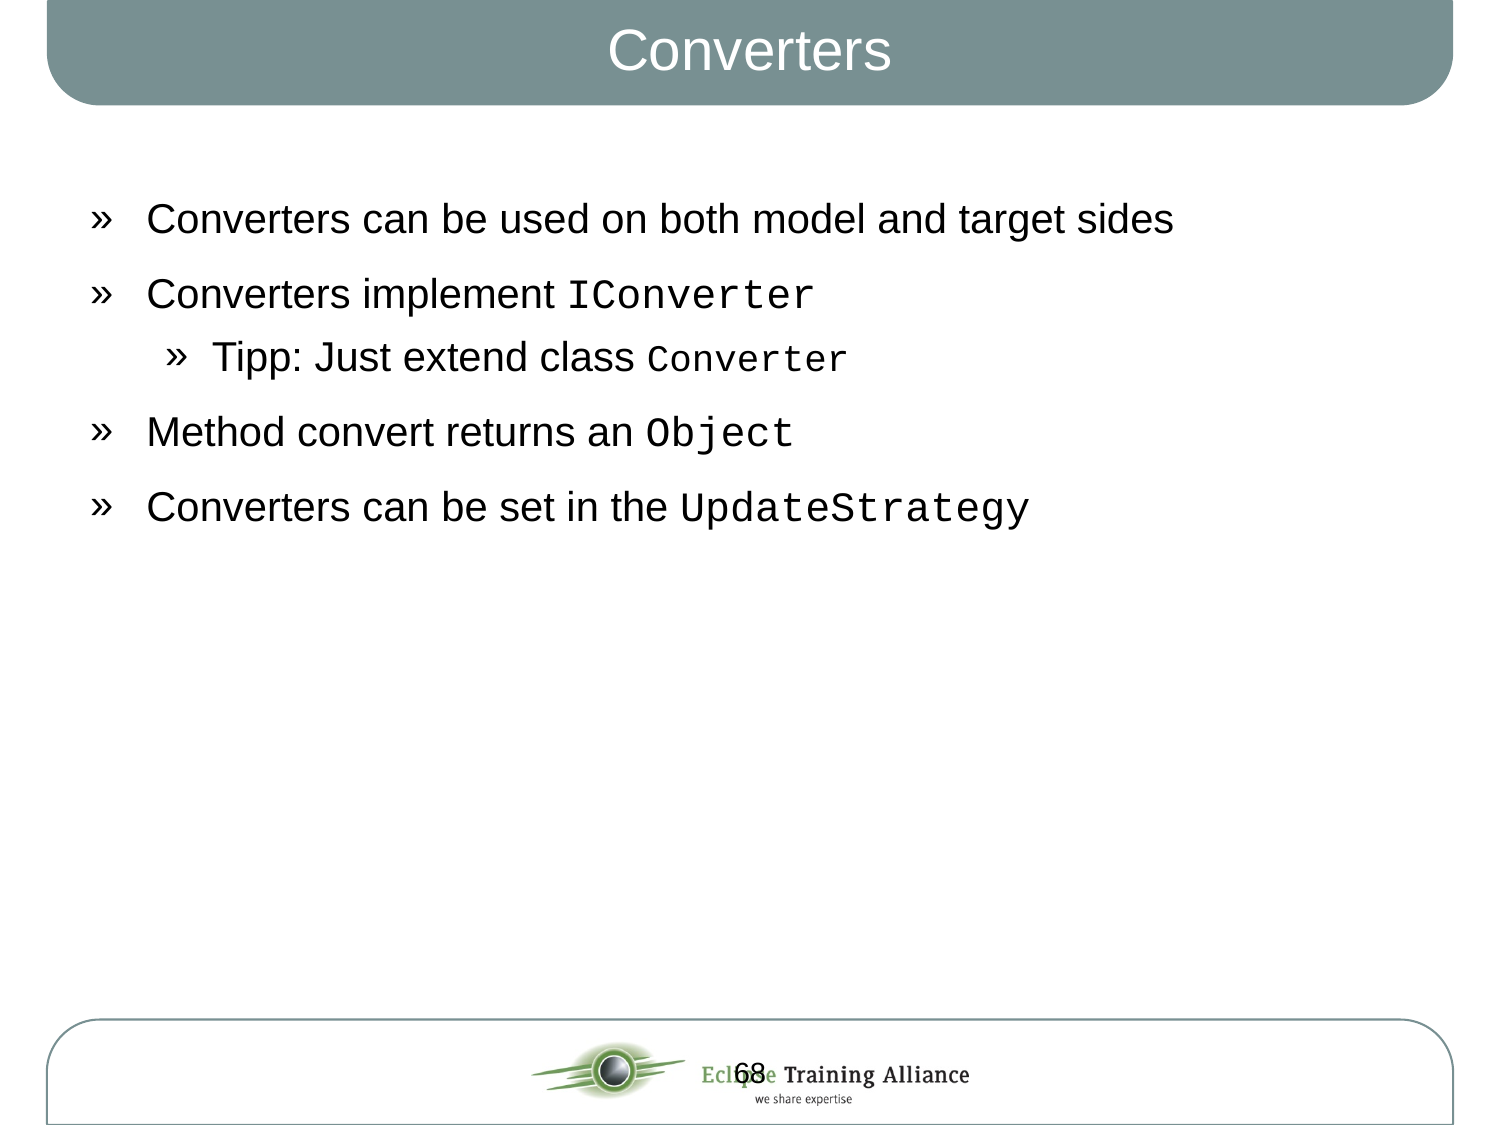

# Converters
Converters can be used on both model and target sides
Converters implement IConverter
Tipp: Just extend class Converter
Method convert returns an Object
Converters can be set in the UpdateStrategy
68